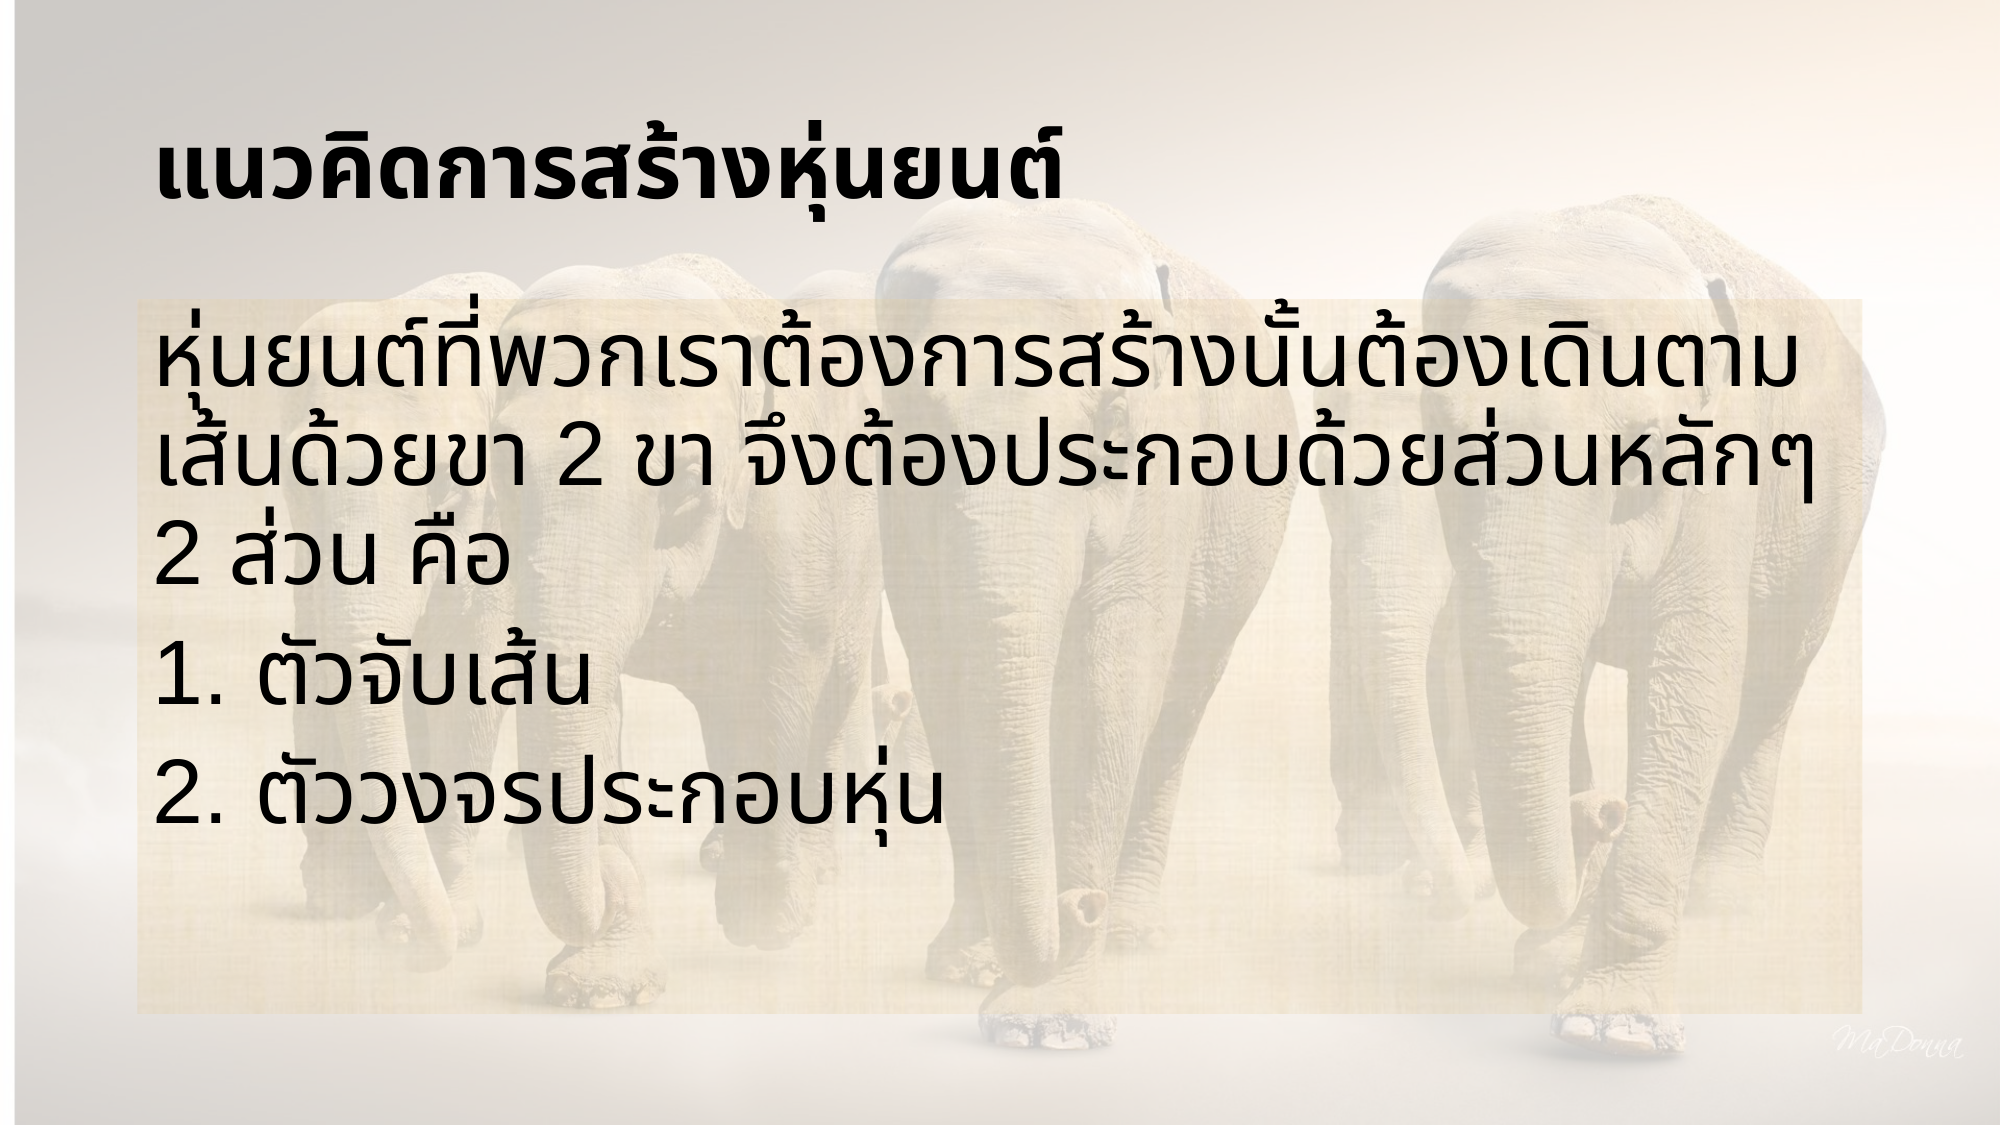

# แนวคิดการสร้างหุ่นยนต์
หุ่นยนต์ที่พวกเราต้องการสร้างนั้นต้องเดินตามเส้นด้วยขา 2 ขา จึงต้องประกอบด้วยส่วนหลักๆ 2 ส่วน คือ
1. ตัวจับเส้น
2. ตัววงจรประกอบหุ่น